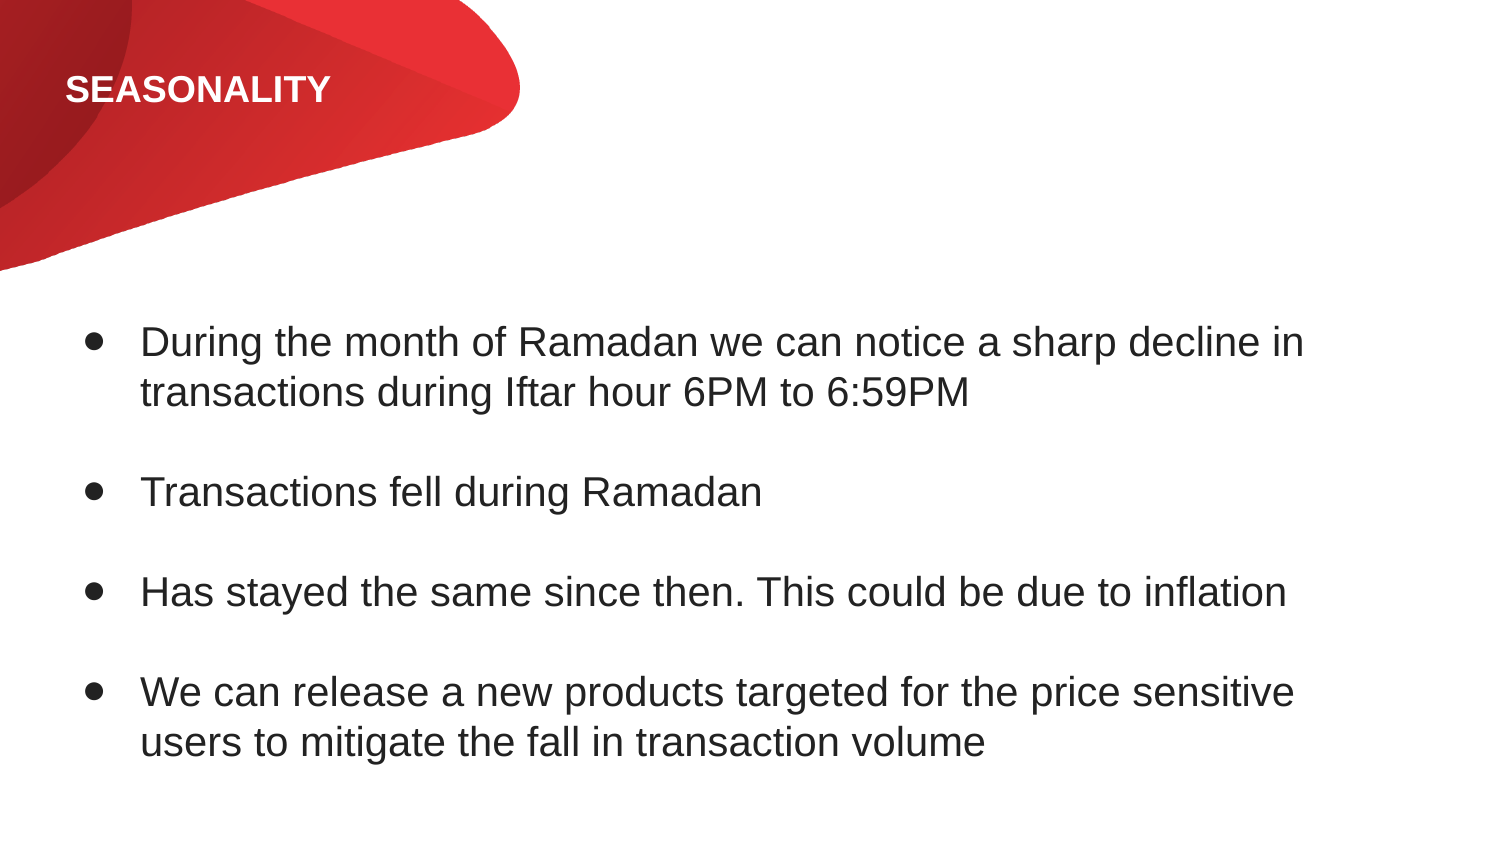

SEASONALITY

During the month of Ramadan we can notice a sharp decline in transactions during Iftar hour 6PM to 6:59PM

Transactions fell during Ramadan

Has stayed the same since then. This could be due to inflation

We can release a new products targeted for the price sensitive users to mitigate the fall in transaction volume